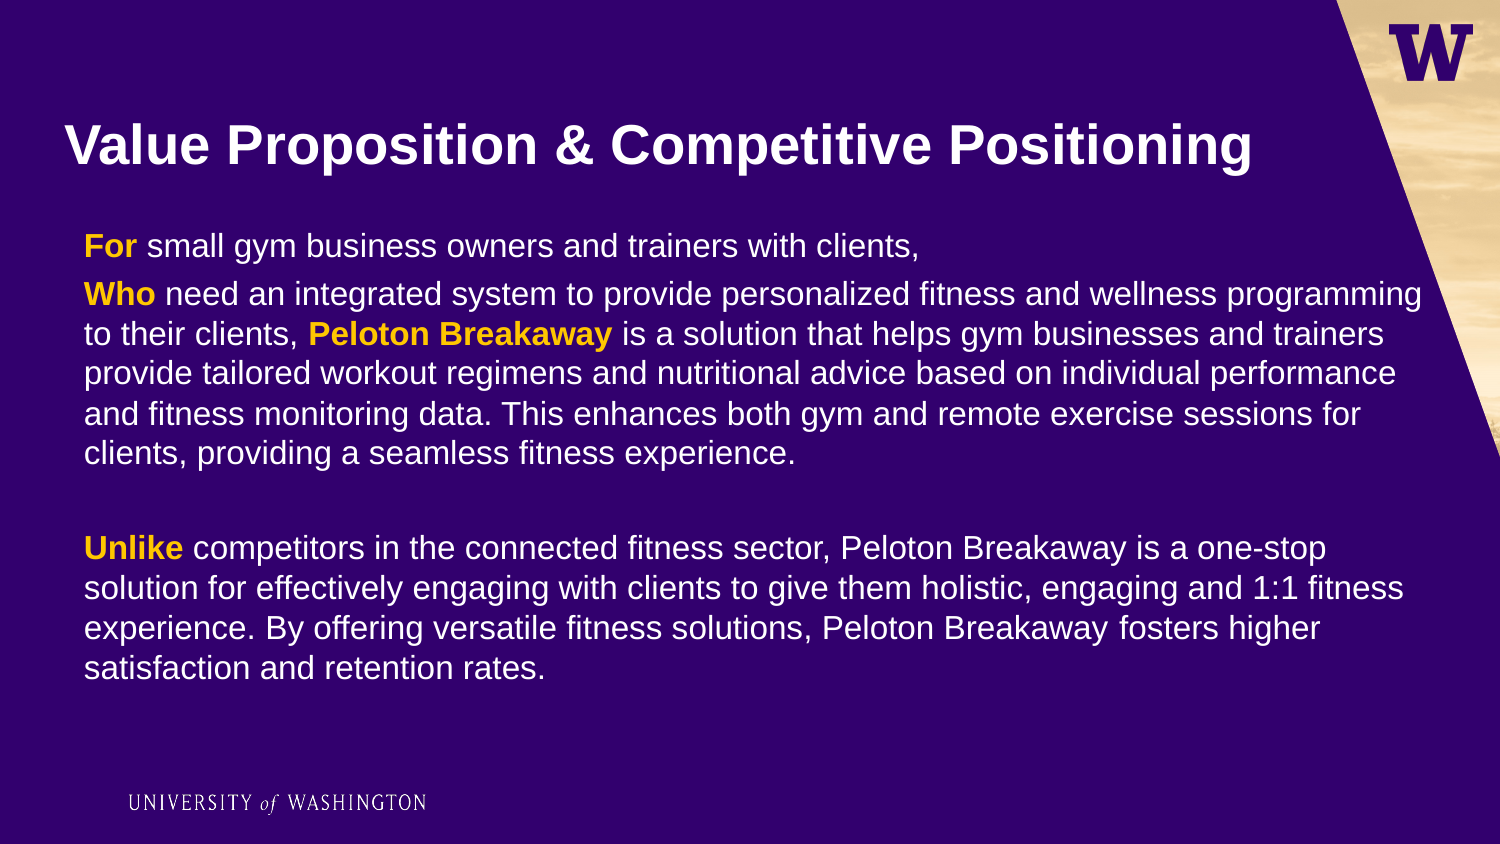

# Value Proposition & Competitive Positioning
For small gym business owners and trainers with clients,
Who need an integrated system to provide personalized fitness and wellness programming to their clients, Peloton Breakaway is a solution that helps gym businesses and trainers provide tailored workout regimens and nutritional advice based on individual performance and fitness monitoring data. This enhances both gym and remote exercise sessions for clients, providing a seamless fitness experience.

Unlike competitors in the connected fitness sector, Peloton Breakaway is a one-stop solution for effectively engaging with clients to give them holistic, engaging and 1:1 fitness experience. By offering versatile fitness solutions, Peloton Breakaway fosters higher satisfaction and retention rates.